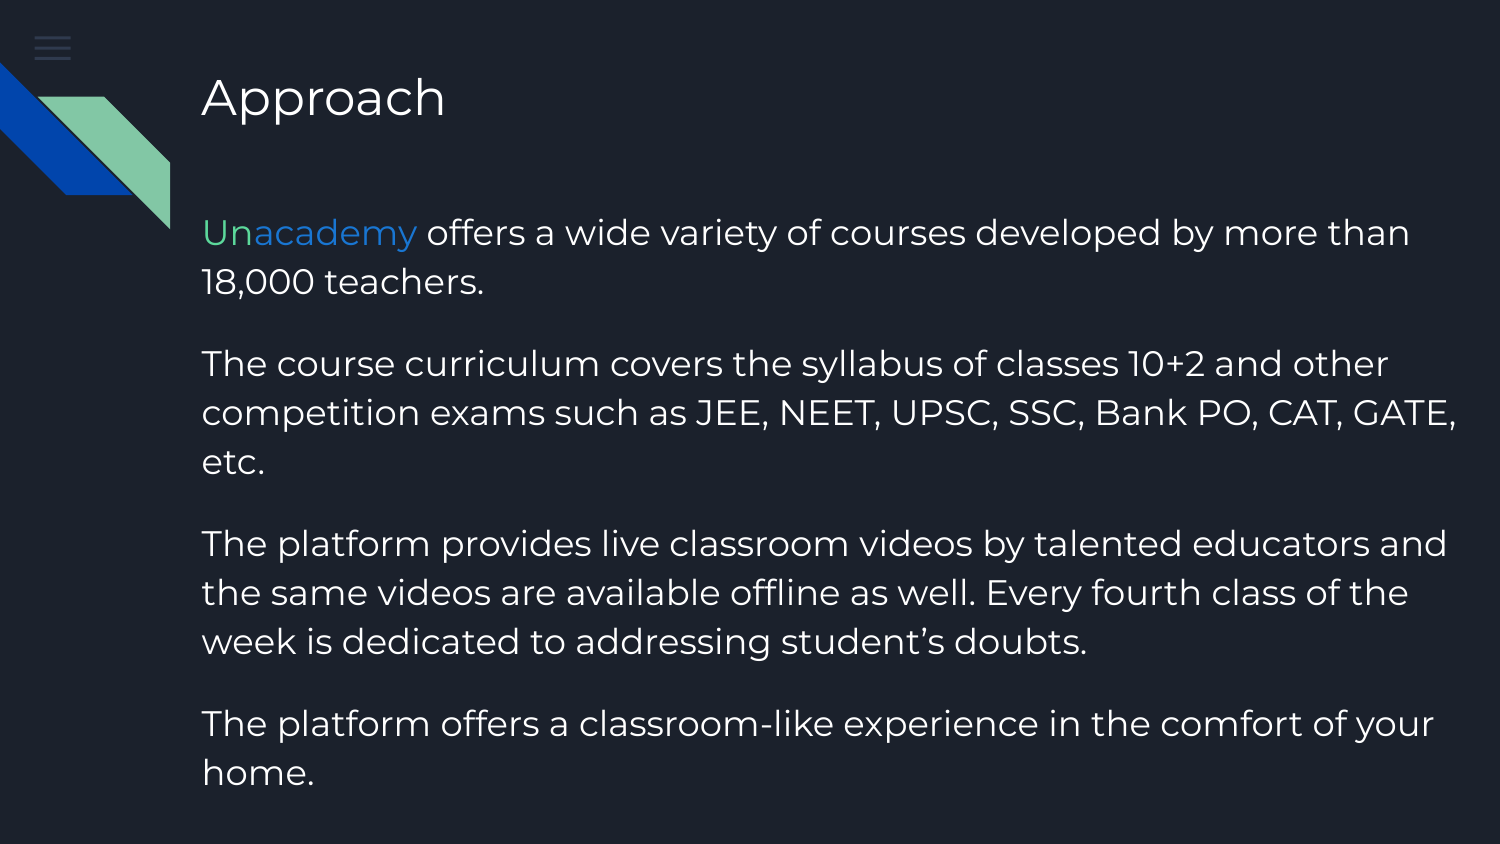

# Approach
Unacademy offers a wide variety of courses developed by more than 18,000 teachers.
The course curriculum covers the syllabus of classes 10+2 and other competition exams such as JEE, NEET, UPSC, SSC, Bank PO, CAT, GATE, etc.
The platform provides live classroom videos by talented educators and the same videos are available offline as well. Every fourth class of the week is dedicated to addressing student’s doubts.
The platform offers a classroom-like experience in the comfort of your home.